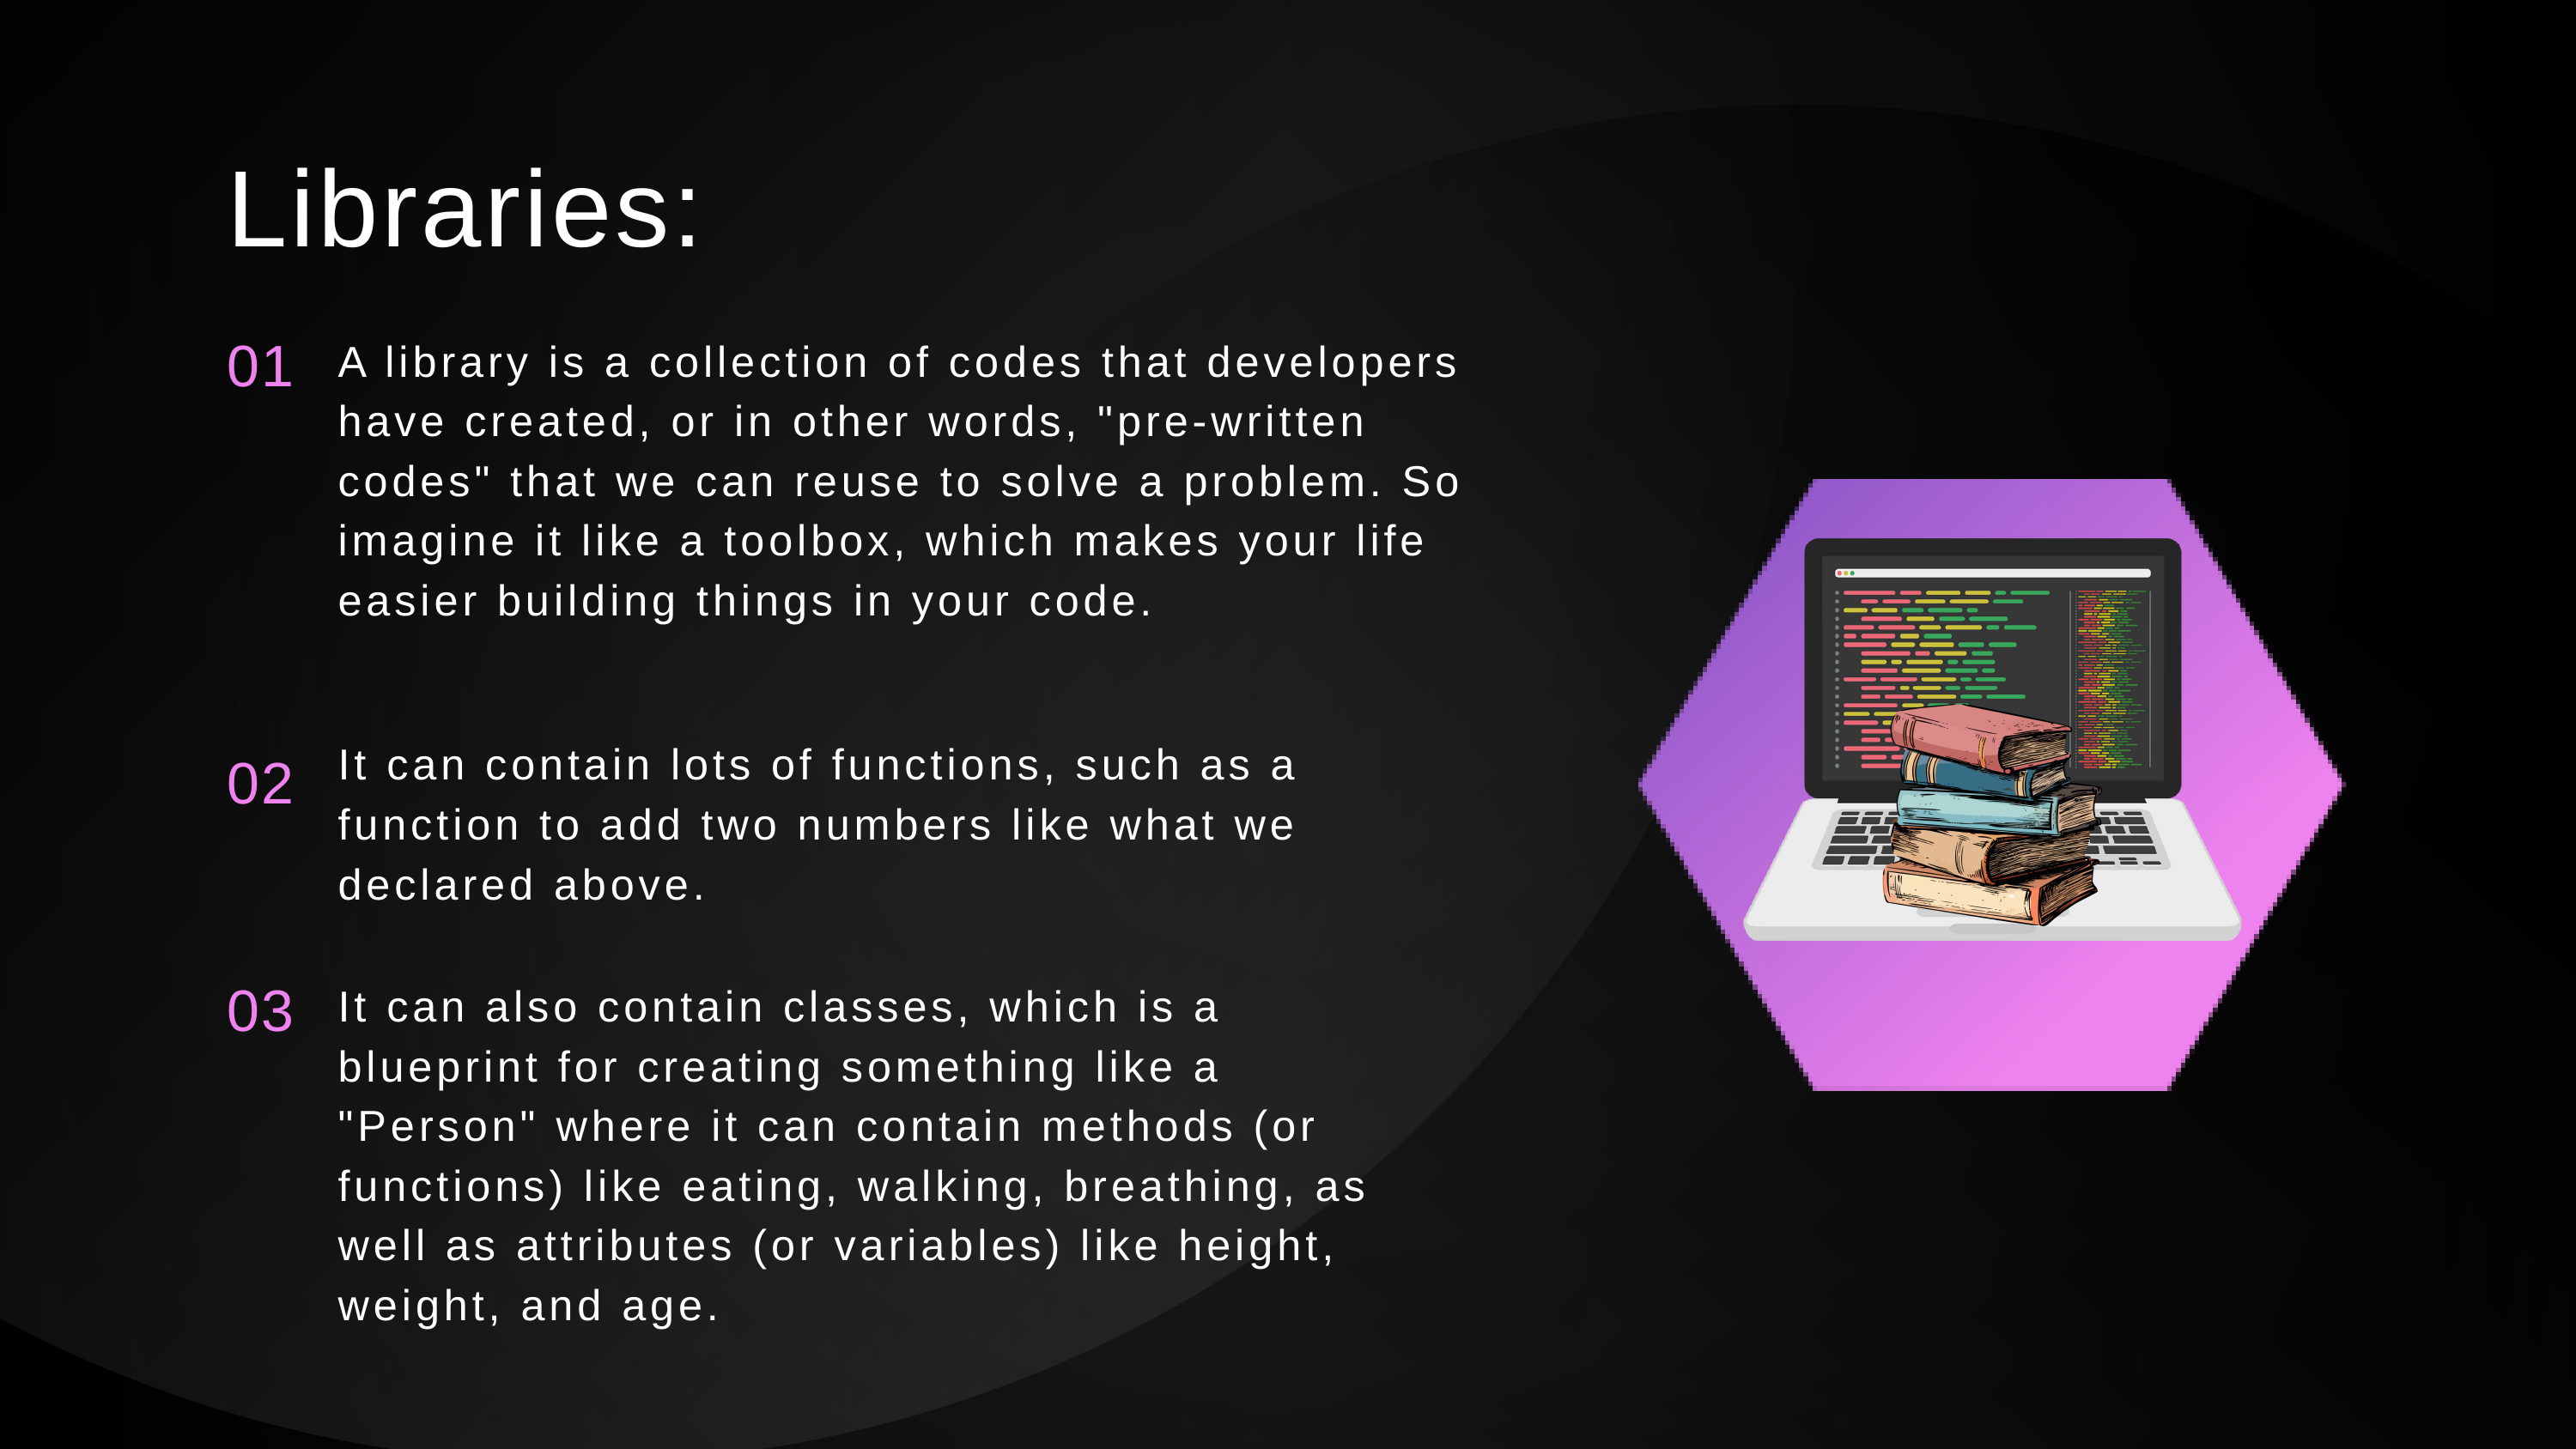

Libraries:
01
A library is a collection of codes that developers have created, or in other words, "pre-written codes" that we can reuse to solve a problem. So imagine it like a toolbox, which makes your life easier building things in your code.

It can contain lots of functions, such as a function to add two numbers like what we declared above.

02
03
It can also contain classes, which is a blueprint for creating something like a "Person" where it can contain methods (or functions) like eating, walking, breathing, as well as attributes (or variables) like height, weight, and age.